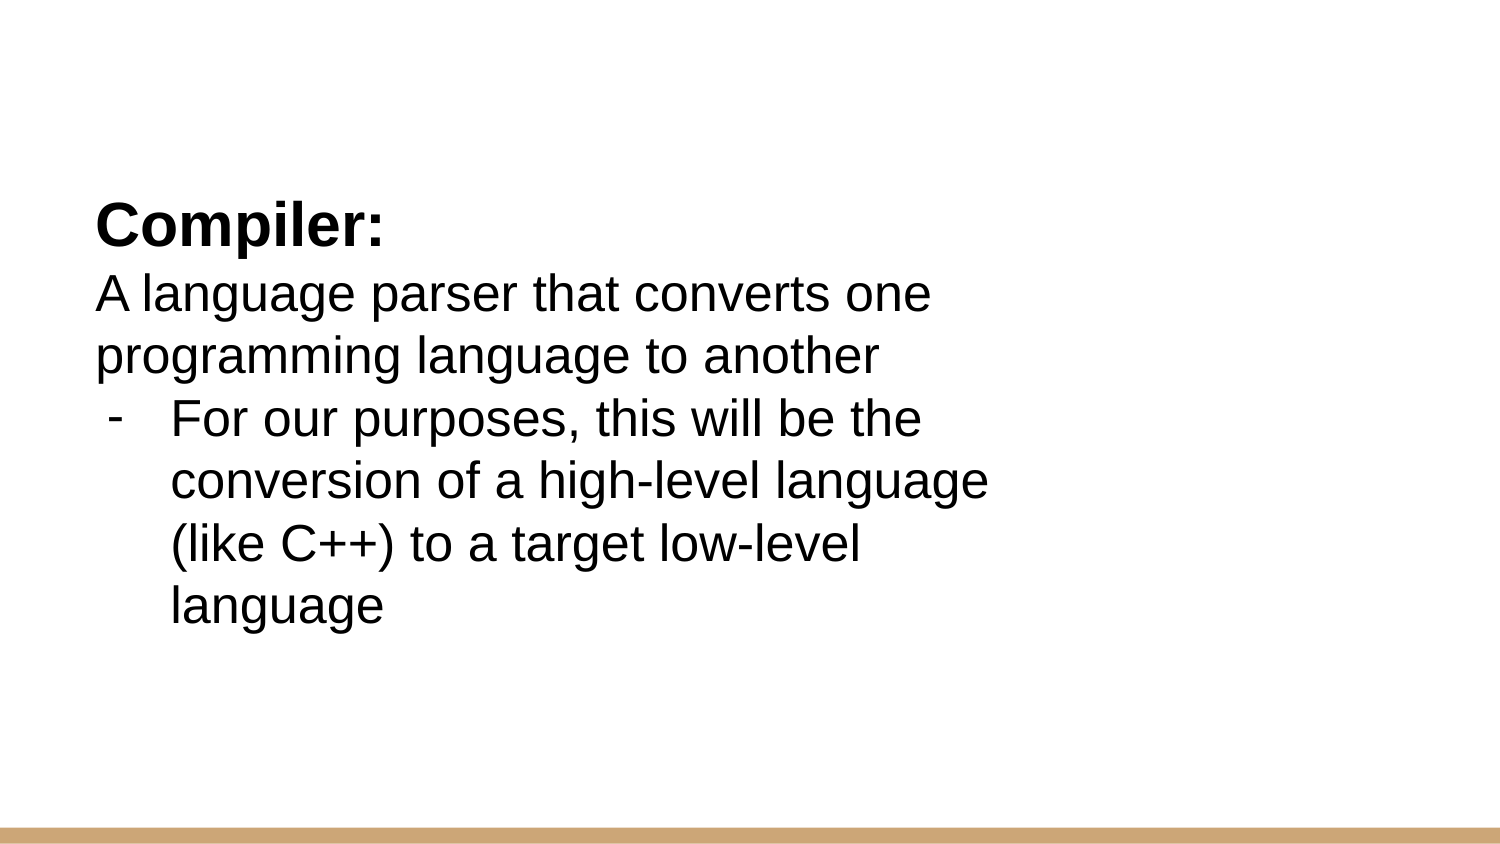

# Compiler:
A language parser that converts one programming language to another
For our purposes, this will be the conversion of a high-level language (like C++) to a target low-level language